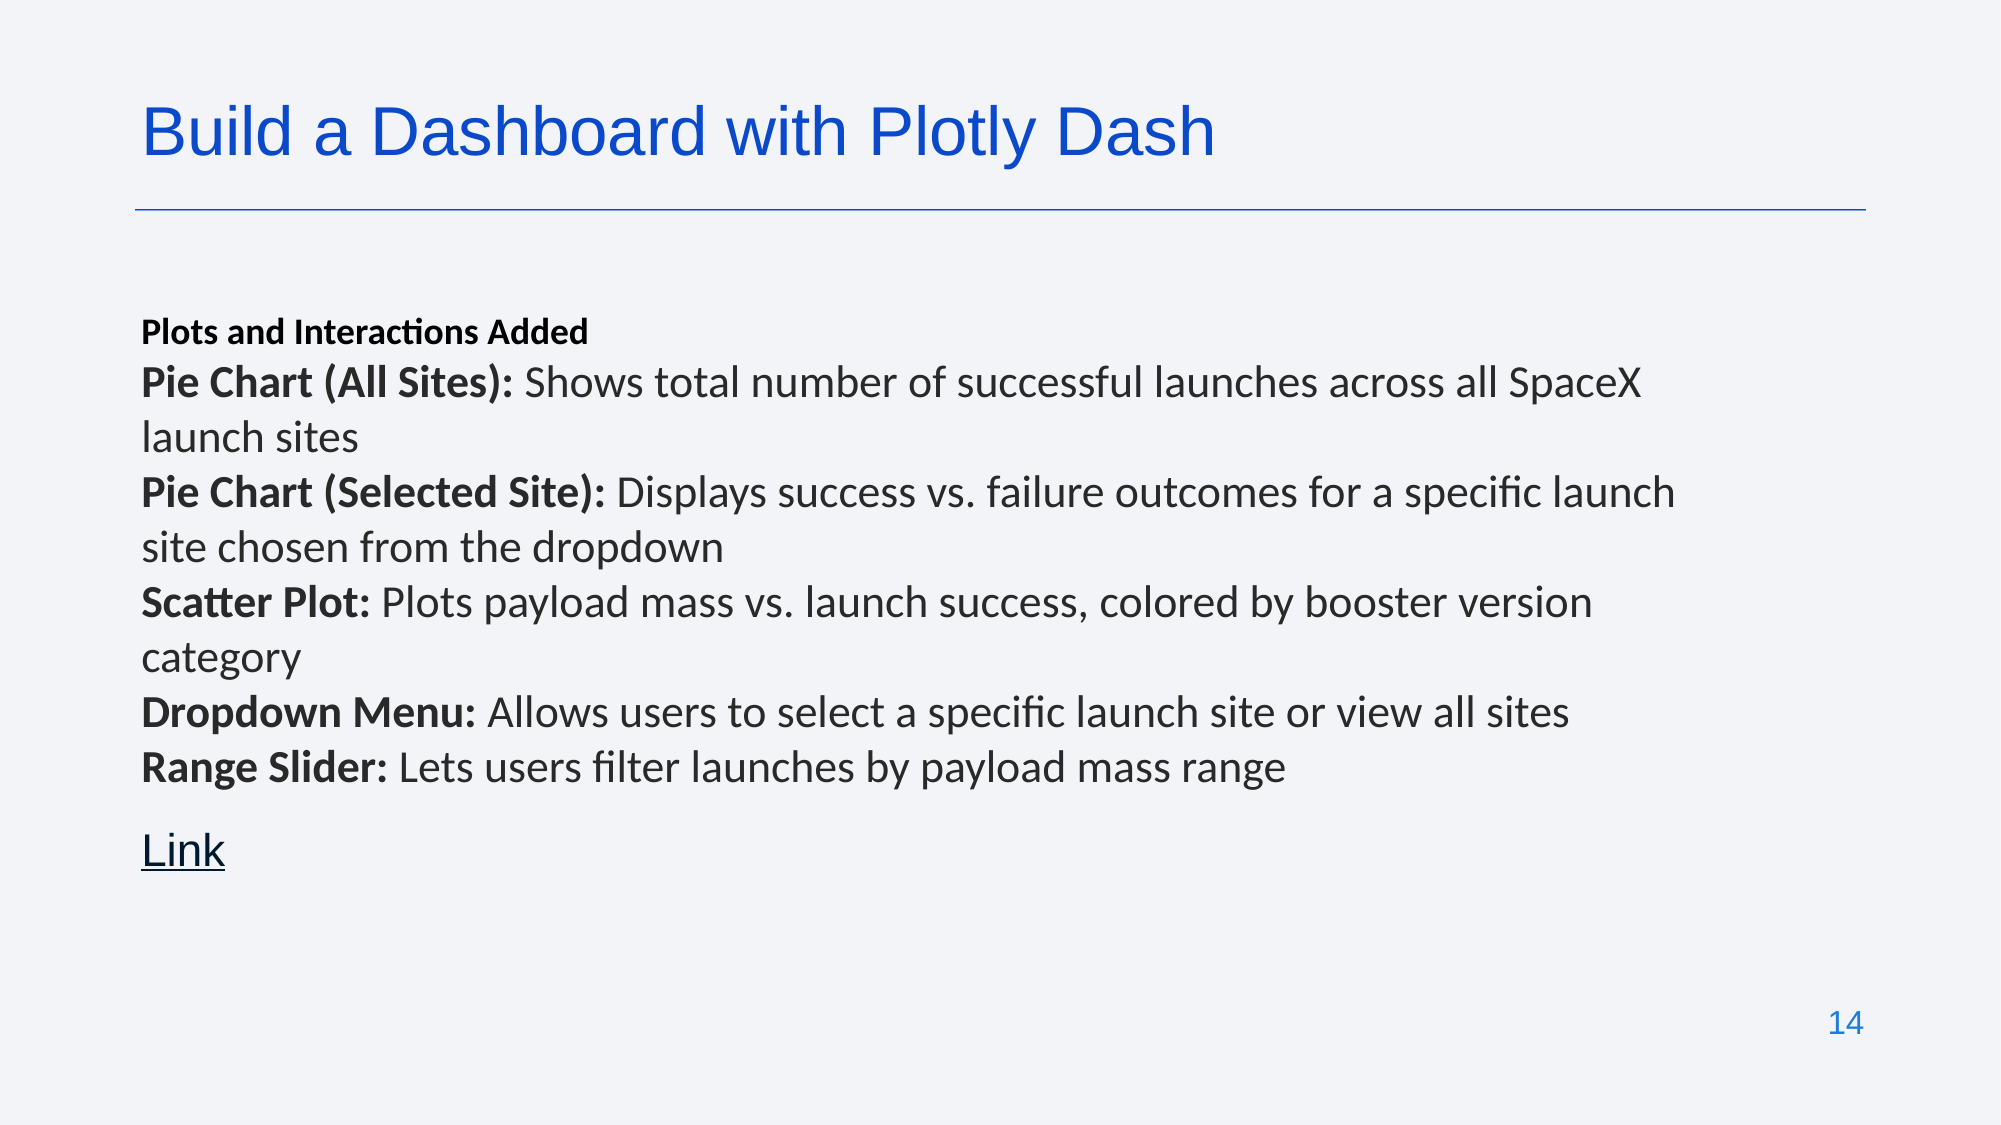

Build a Dashboard with Plotly Dash
Plots and Interactions Added
Pie Chart (All Sites): Shows total number of successful launches across all SpaceX launch sites
Pie Chart (Selected Site): Displays success vs. failure outcomes for a specific launch site chosen from the dropdown
Scatter Plot: Plots payload mass vs. launch success, colored by booster version category
Dropdown Menu: Allows users to select a specific launch site or view all sites
Range Slider: Lets users filter launches by payload mass range
Link

14